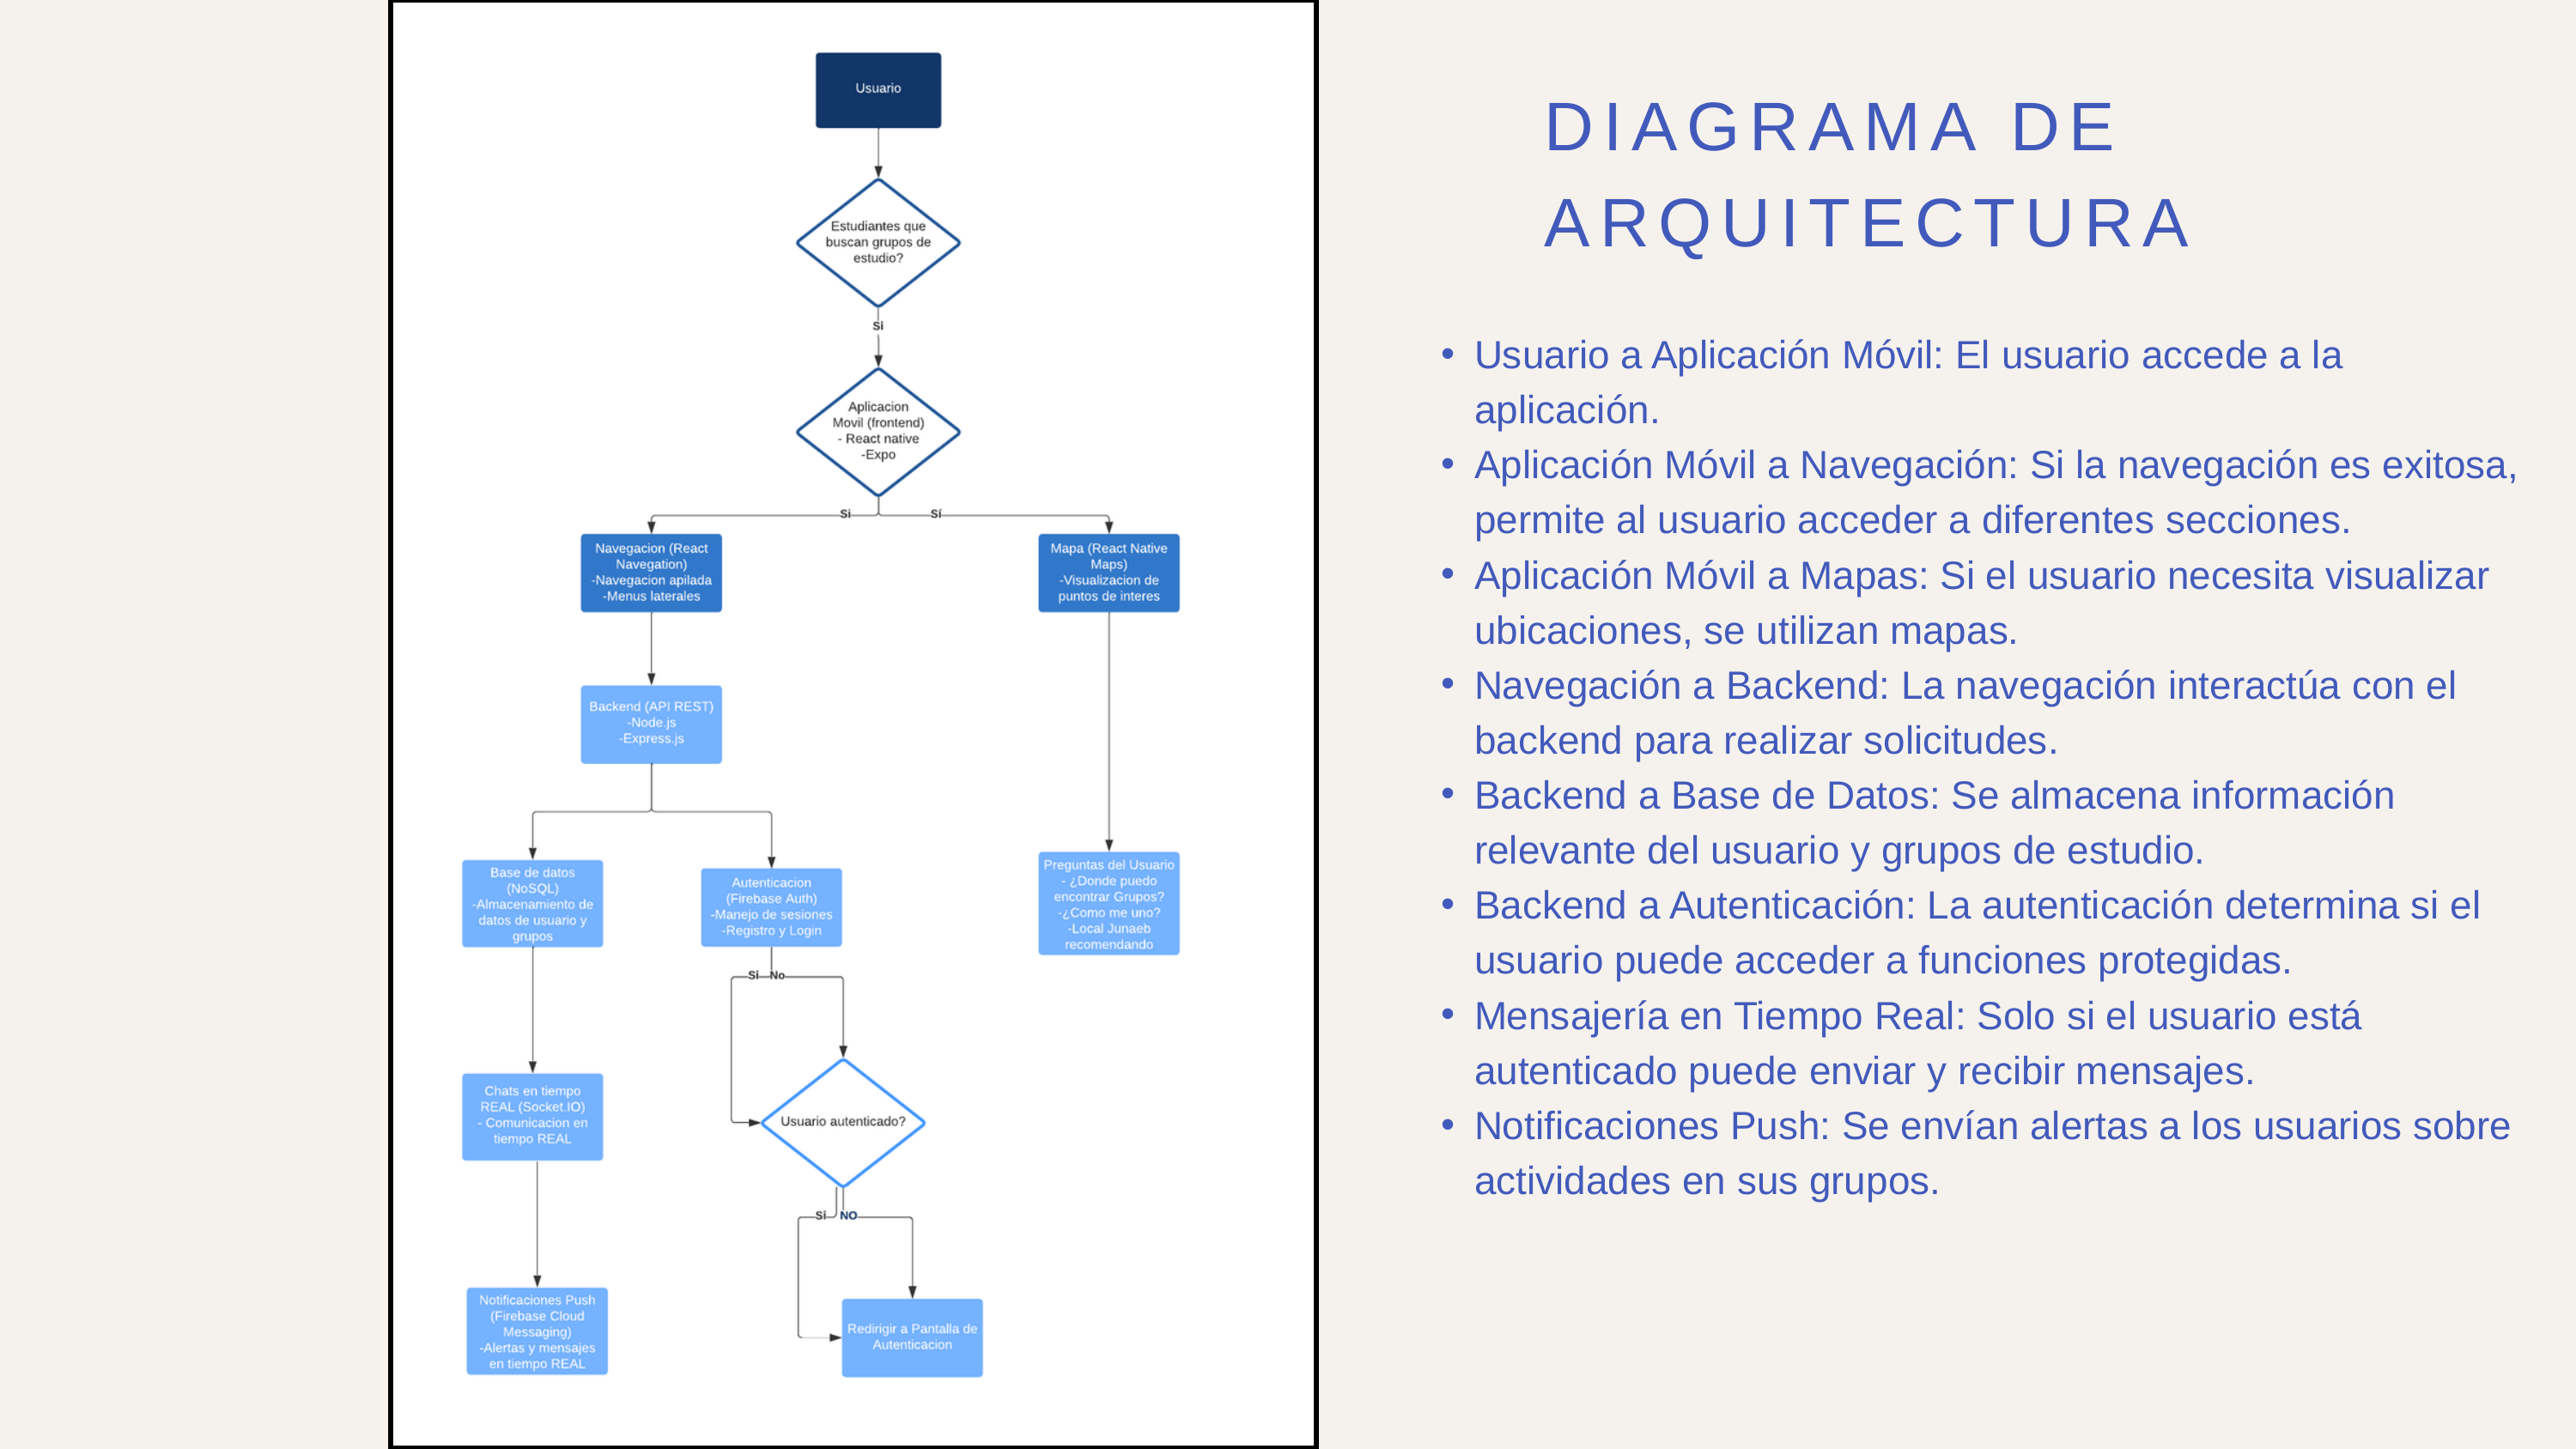

DIAGRAMA DE ARQUITECTURA
Usuario a Aplicación Móvil: El usuario accede a la aplicación.
Aplicación Móvil a Navegación: Si la navegación es exitosa, permite al usuario acceder a diferentes secciones.
Aplicación Móvil a Mapas: Si el usuario necesita visualizar ubicaciones, se utilizan mapas.
Navegación a Backend: La navegación interactúa con el backend para realizar solicitudes.
Backend a Base de Datos: Se almacena información relevante del usuario y grupos de estudio.
Backend a Autenticación: La autenticación determina si el usuario puede acceder a funciones protegidas.
Mensajería en Tiempo Real: Solo si el usuario está autenticado puede enviar y recibir mensajes.
Notificaciones Push: Se envían alertas a los usuarios sobre actividades en sus grupos.